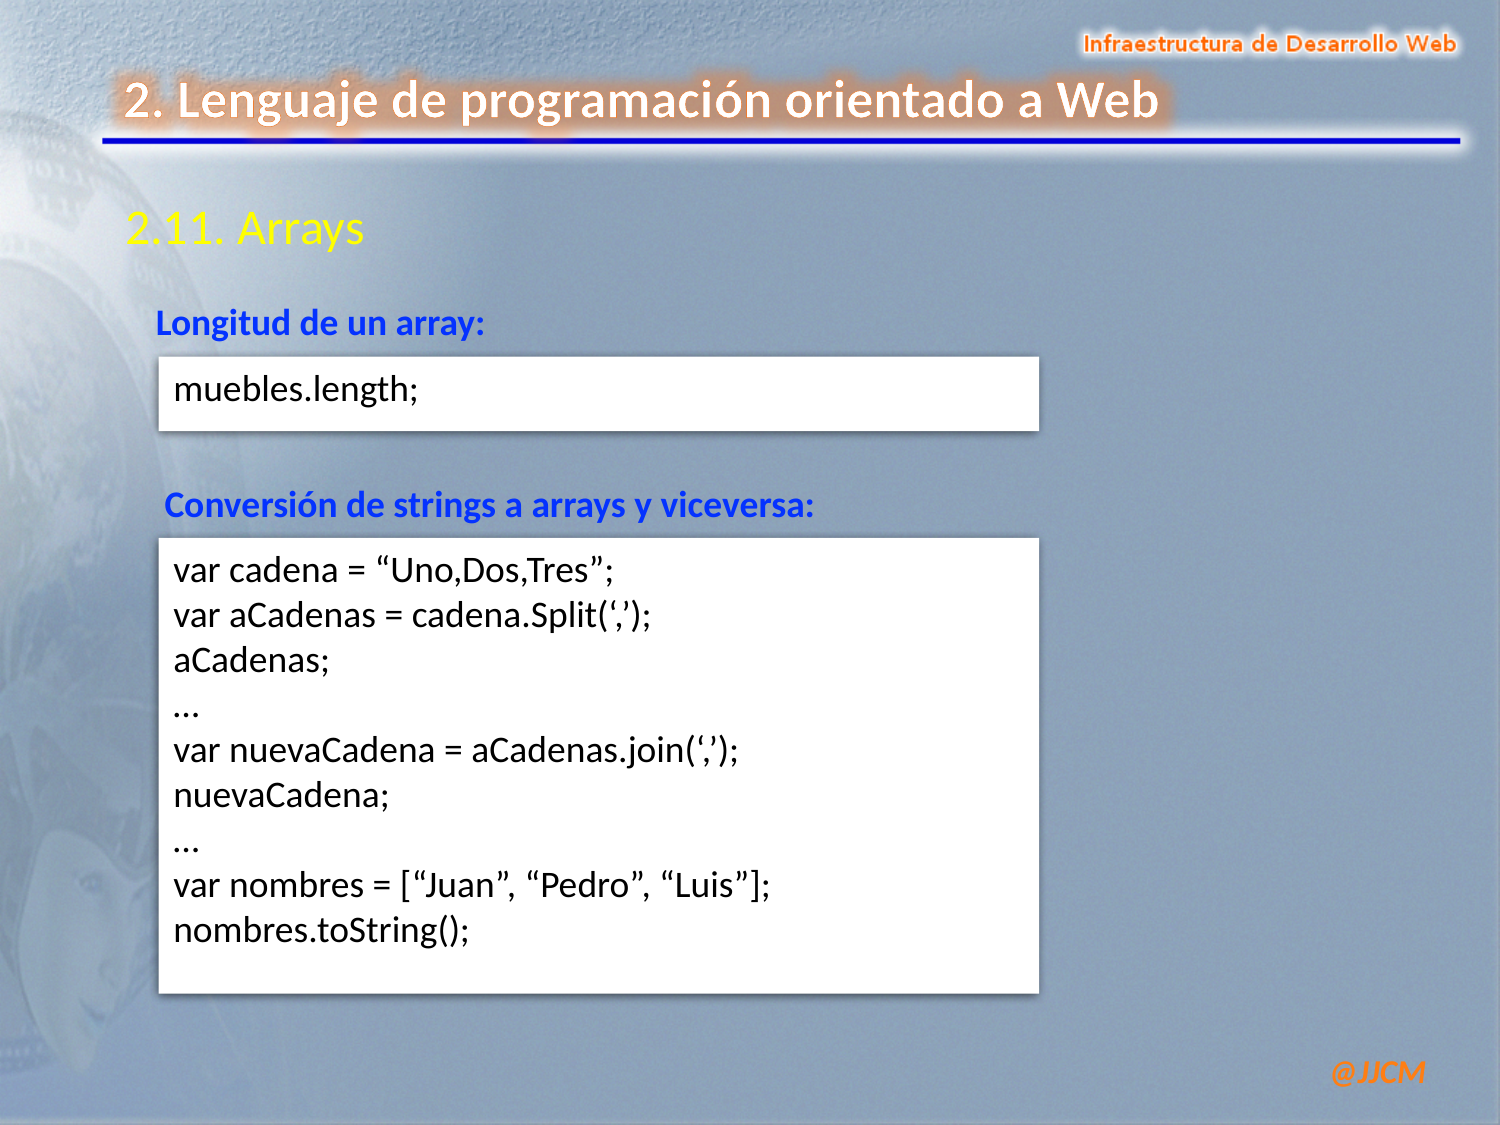

2.11. Arrays
Longitud de un array:
muebles.length;
Conversión de strings a arrays y viceversa:
var cadena = “Uno,Dos,Tres”;
var aCadenas = cadena.Split(‘,’);
aCadenas;
…
var nuevaCadena = aCadenas.join(‘,’);
nuevaCadena;
…
var nombres = [“Juan”, “Pedro”, “Luis”];
nombres.toString();